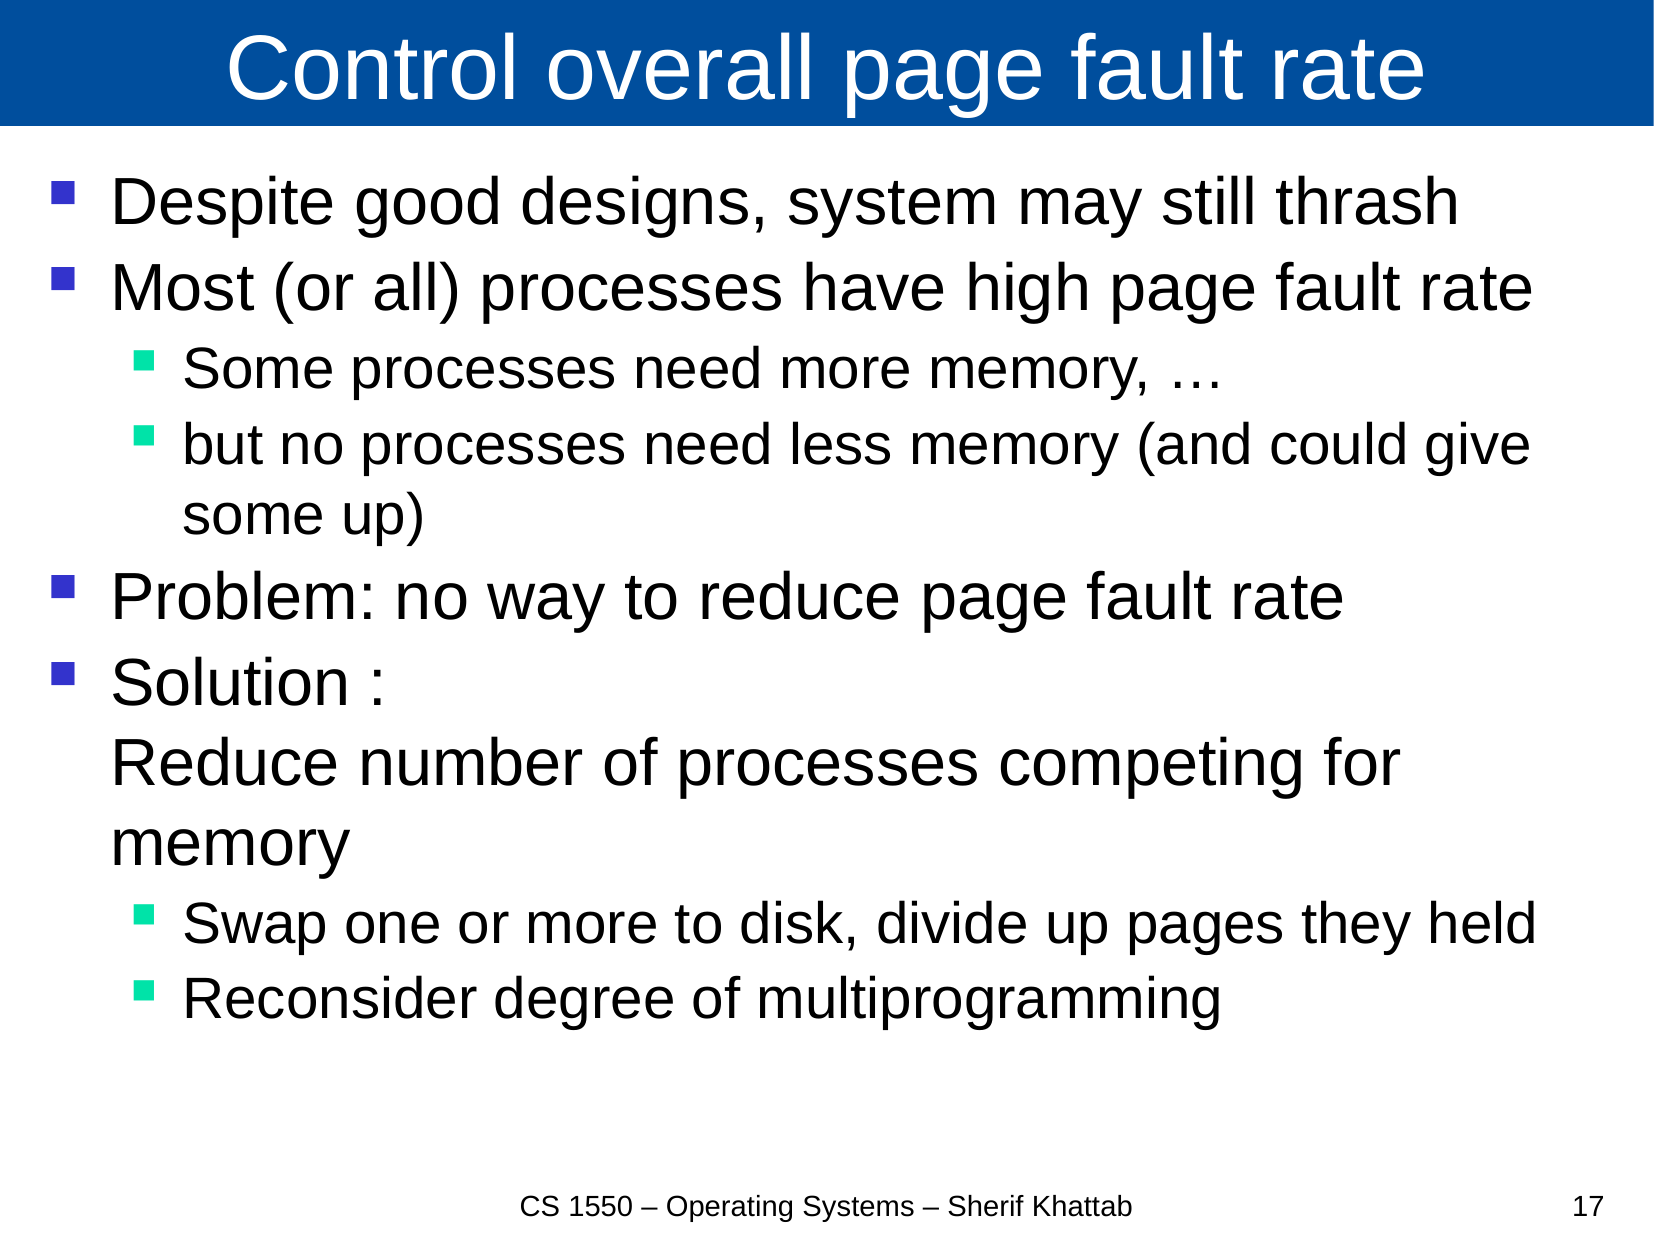

# Control overall page fault rate
Despite good designs, system may still thrash
Most (or all) processes have high page fault rate
Some processes need more memory, …
but no processes need less memory (and could give some up)
Problem: no way to reduce page fault rate
Solution :
Reduce number of processes competing for memory
Swap one or more to disk, divide up pages they held
Reconsider degree of multiprogramming

CS 1550 – Operating Systems – Sherif Khattab
17